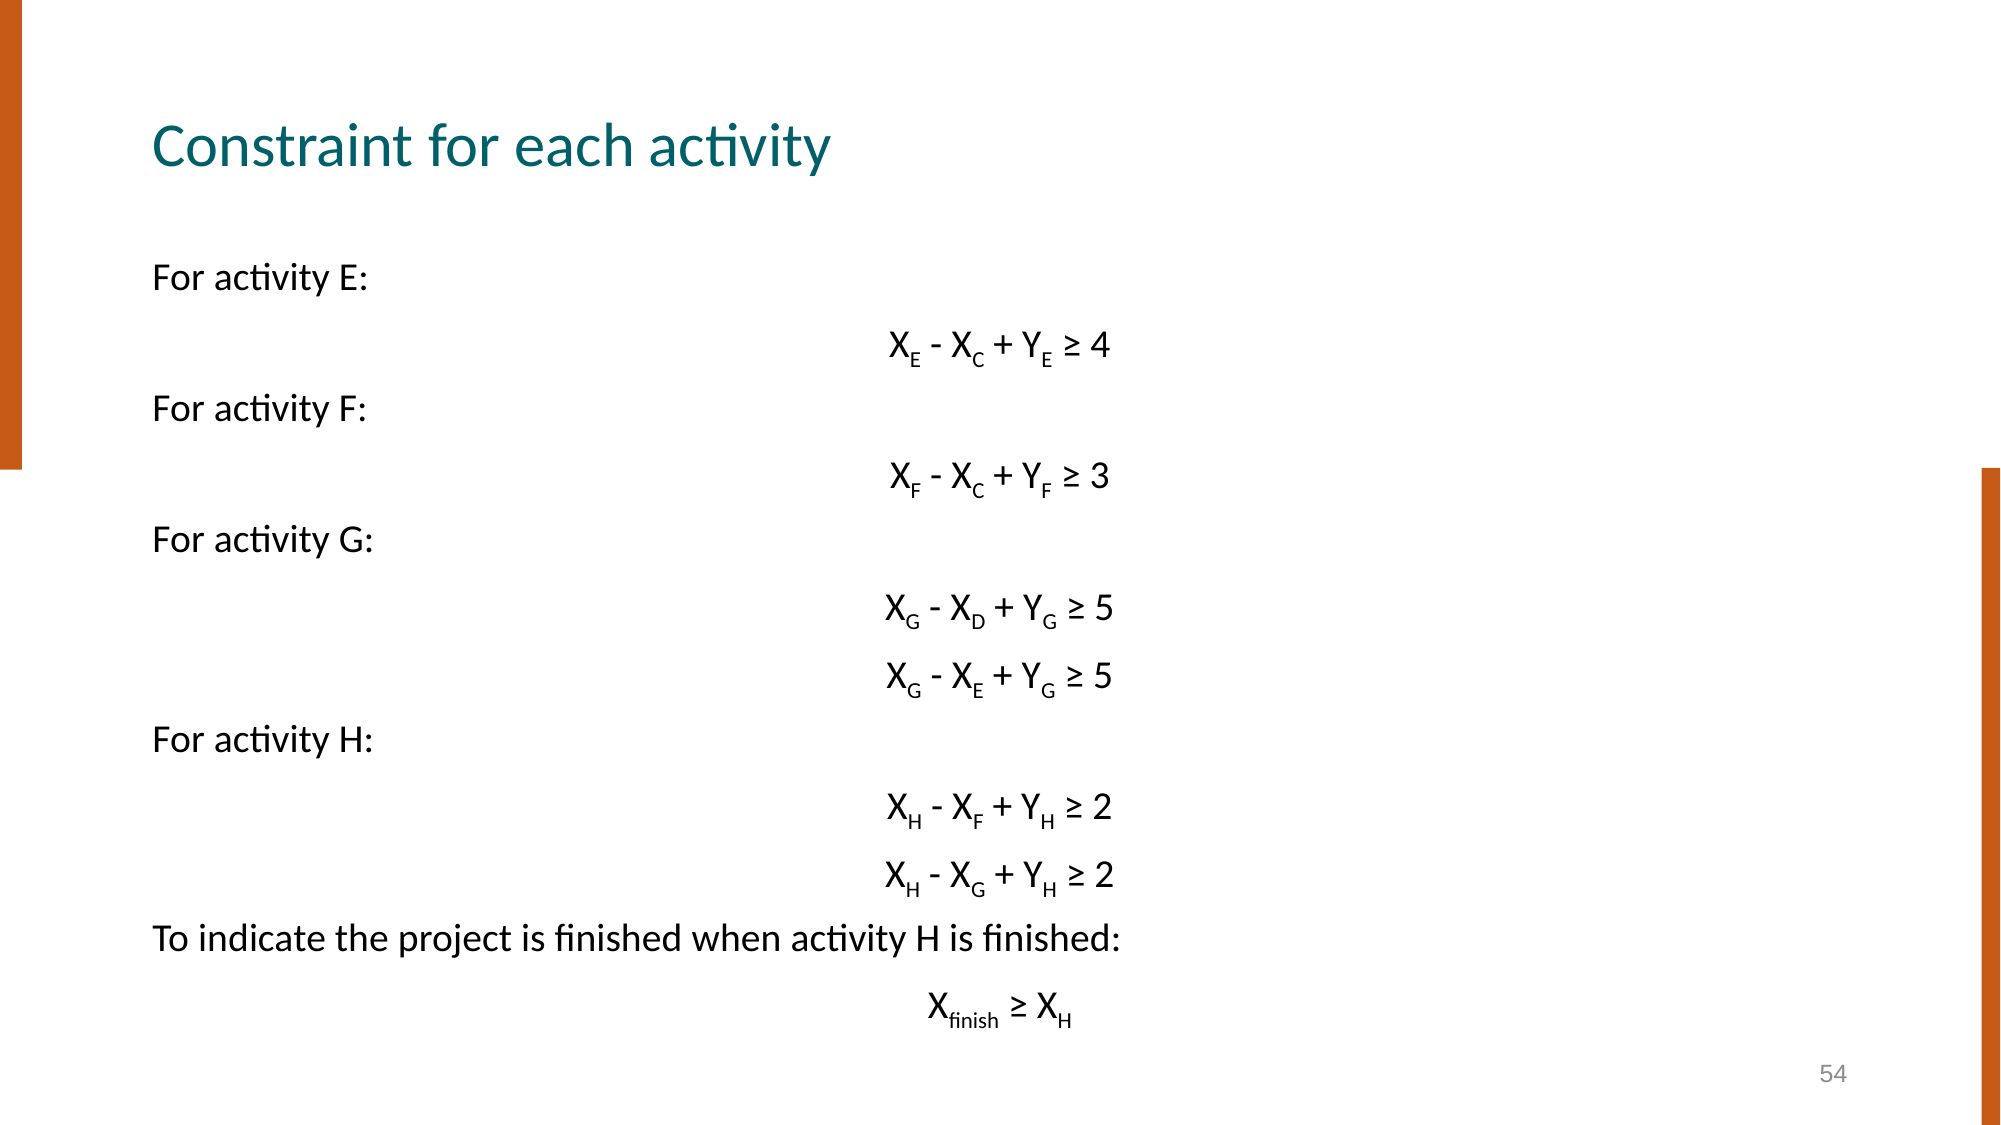

# Constraint for each activity
For activity E:
XE - XC + YE ≥ 4
For activity F:
XF - XC + YF ≥ 3
For activity G:
XG - XD + YG ≥ 5
XG - XE + YG ≥ 5
For activity H:
XH - XF + YH ≥ 2
XH - XG + YH ≥ 2
To indicate the project is finished when activity H is finished:
Xfinish ≥ XH
54